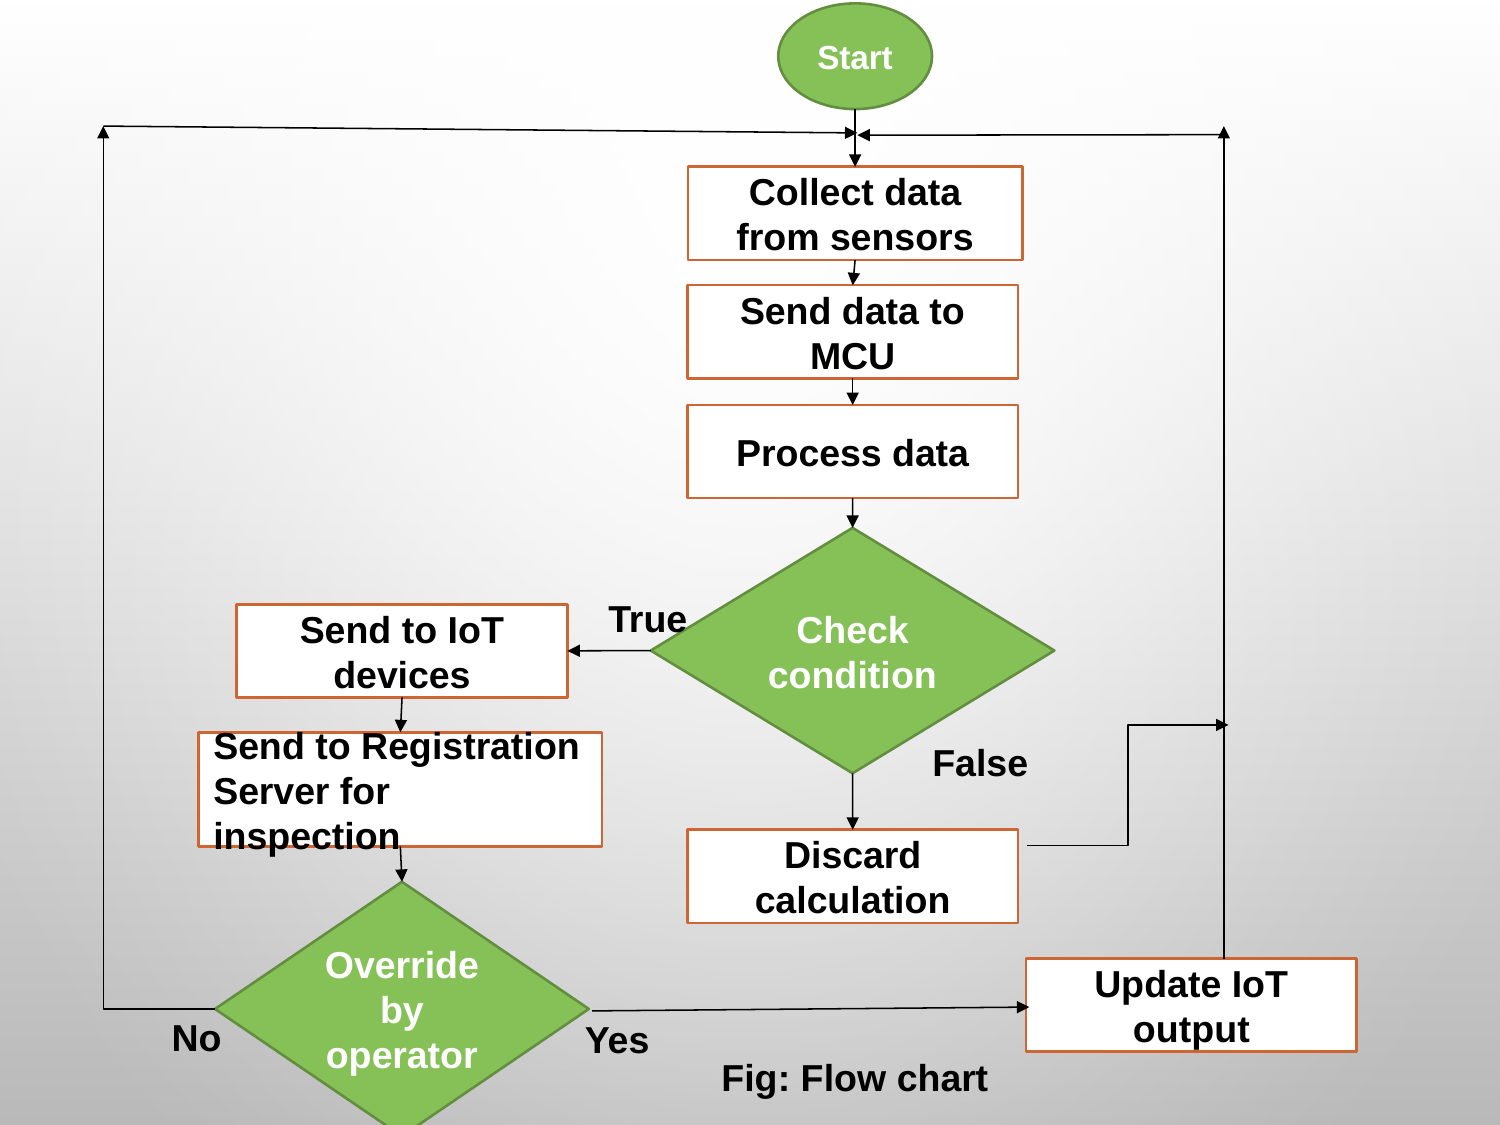

Start
Collect data from sensors
Send data to MCU
Process data
Check condition
True
Send to IoT devices
False
Send to Registration Server for inspection
Discard calculation
Override by operator
Update IoT output
No
Yes
Fig: Flow chart